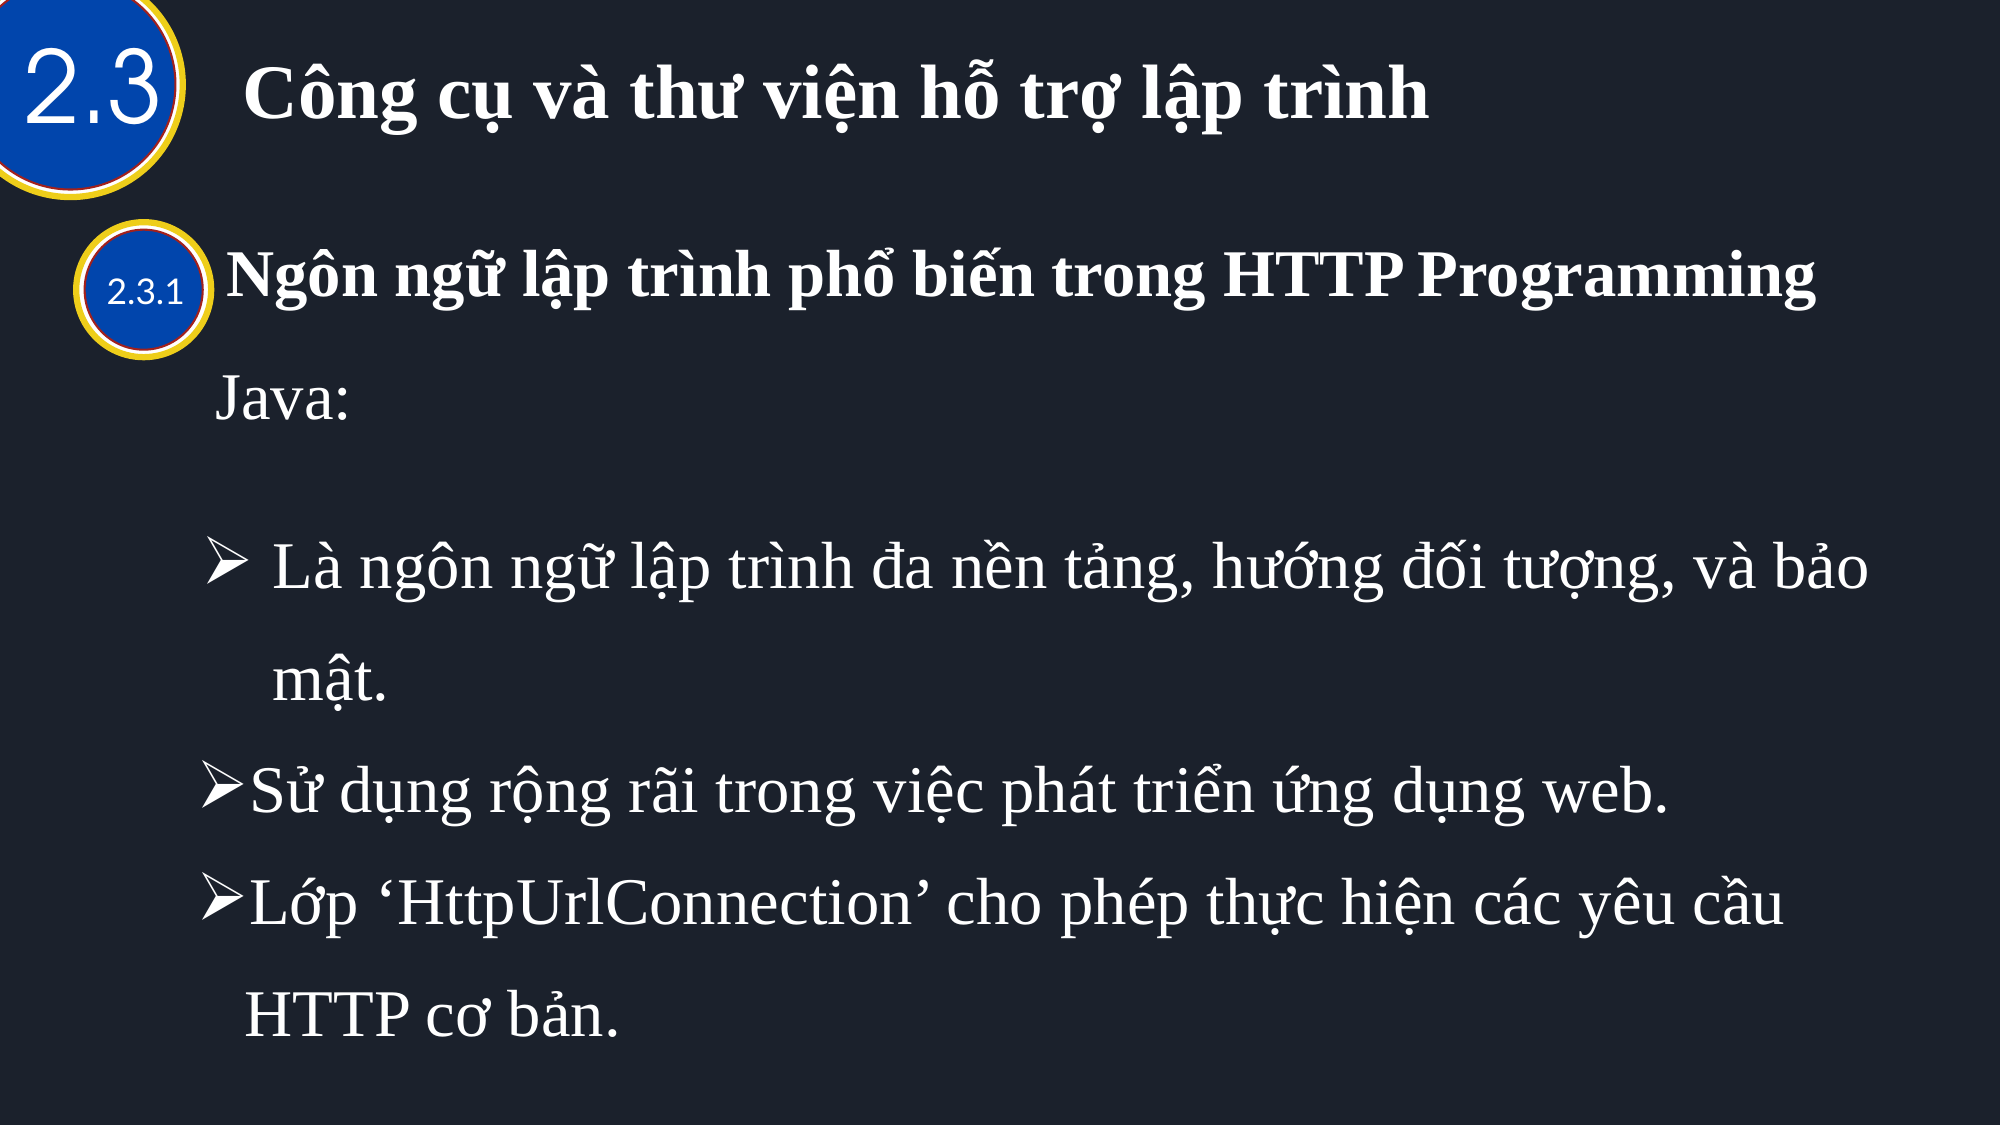

# Công cụ và thư viện hỗ trợ lập trình
2.3

Ngôn ngữ lập trình phổ biến trong HTTP Programming

2.3.1
Java:
Là ngôn ngữ lập trình đa nền tảng, hướng đối tượng, và bảo mật.
Sử dụng rộng rãi trong việc phát triển ứng dụng web.
Lớp ‘HttpUrlConnection’ cho phép thực hiện các yêu cầu HTTP cơ bản.